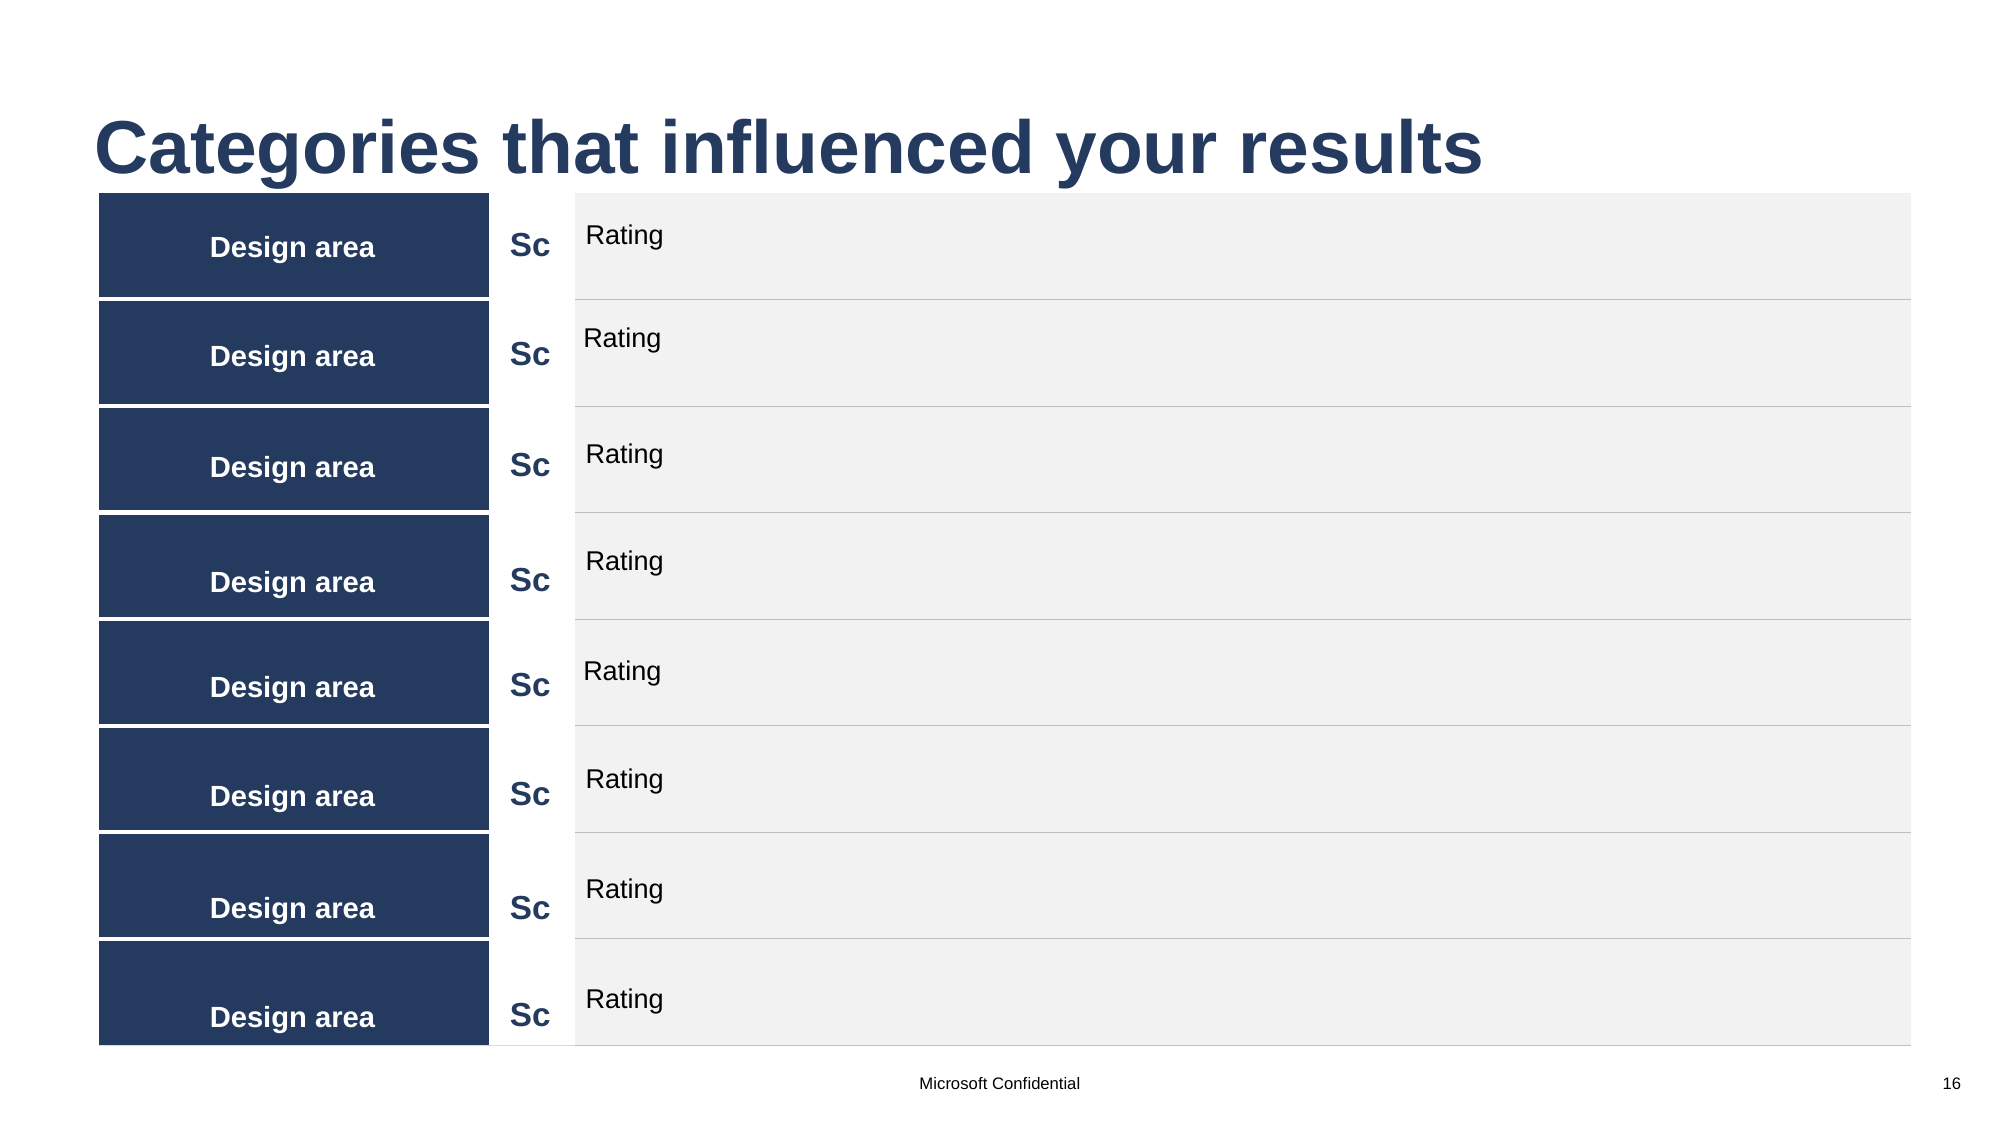

# Categories that influenced your results
|  |  |  |
| --- | --- | --- |
|  |  |  |
|  |  |  |
|  |  |  |
|  |  |  |
|  |  |  |
|  |  |  |
|  |  |  |
Sc
Rating
Design area
Rating
Sc
Design area
Sc
Rating
Design area
Rating
Sc
Design area
Rating
Sc
Design area
Rating
Sc
Design area
Rating
Sc
Design area
Rating
Sc
Design area
Microsoft Confidential
16